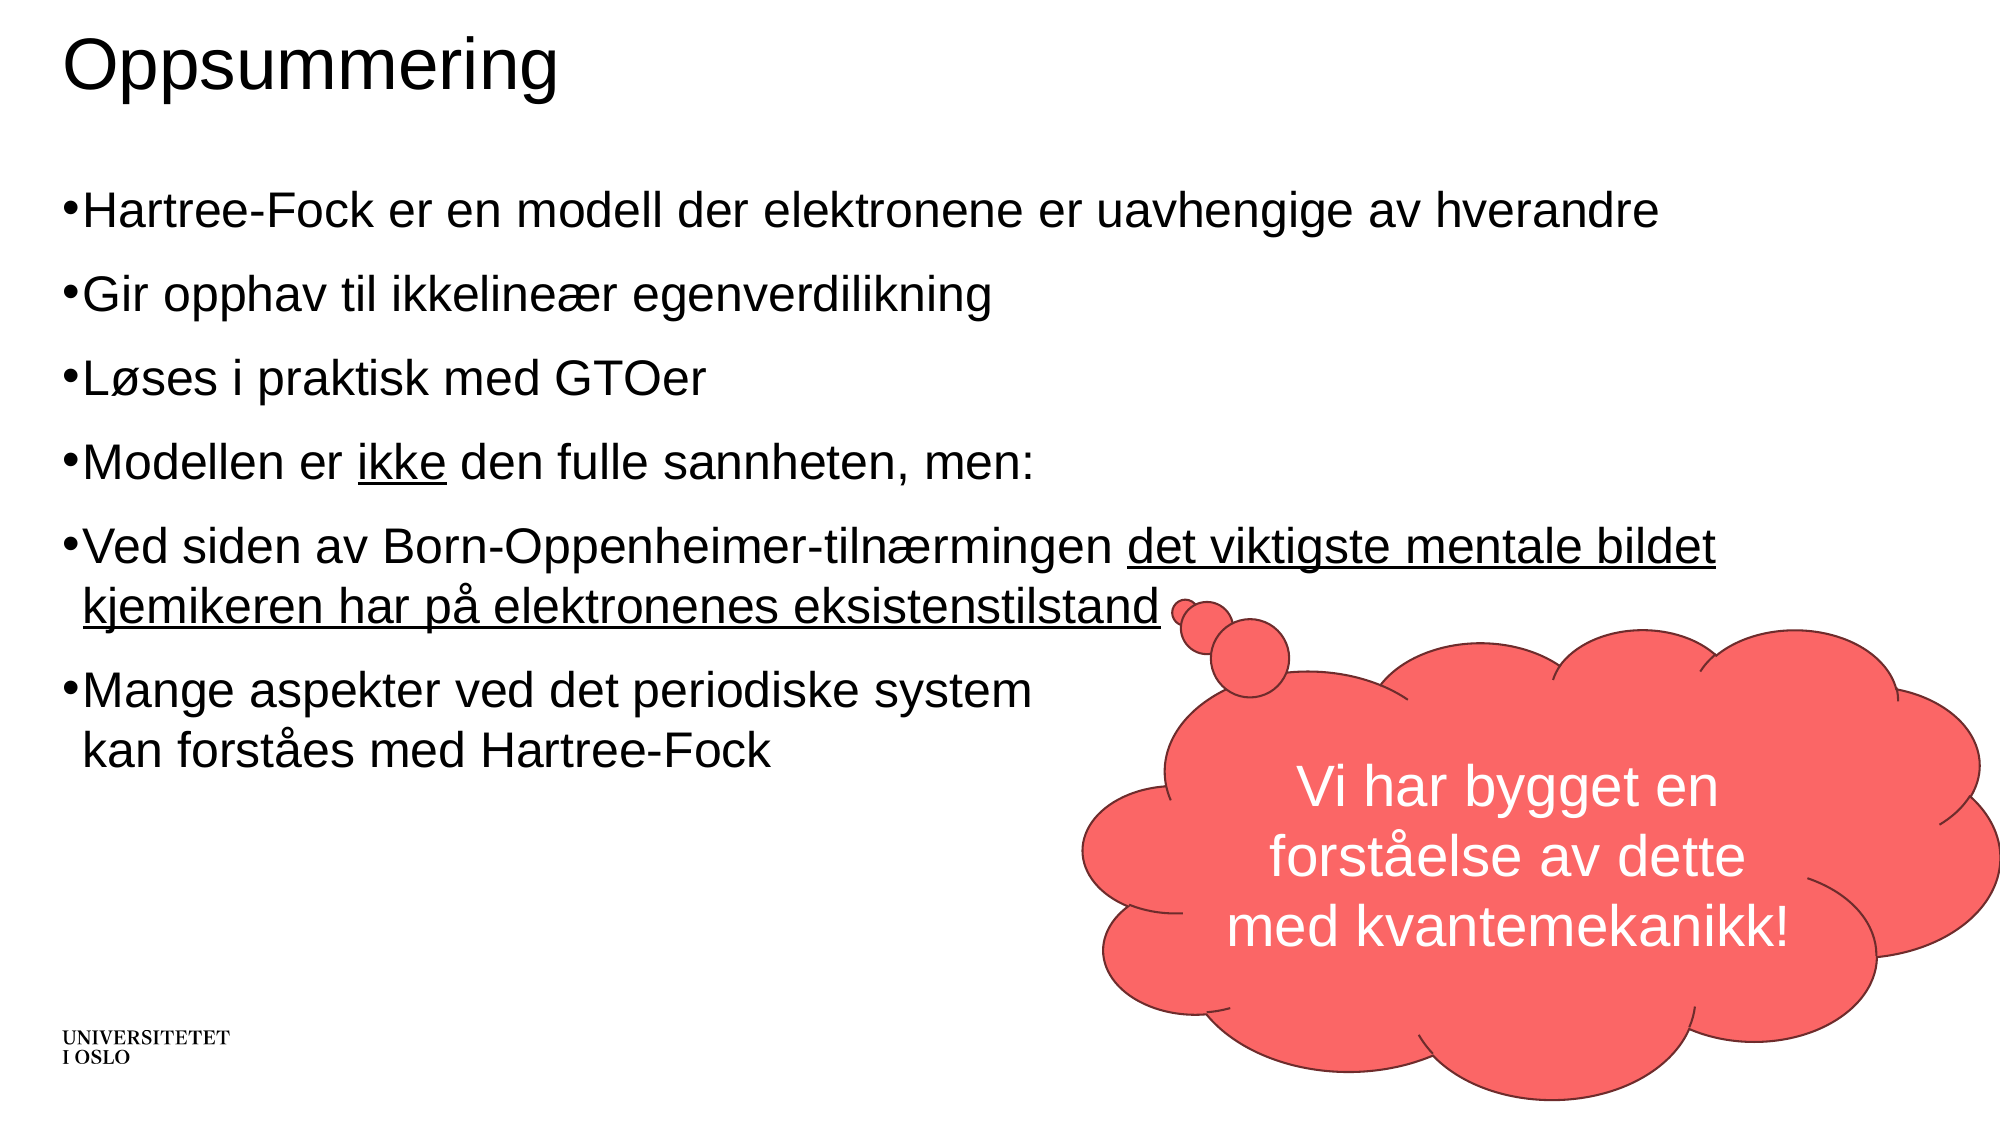

# Oppsummering
Hartree-Fock er en modell der elektronene er uavhengige av hverandre
Gir opphav til ikkelineær egenverdilikning
Løses i praktisk med GTOer
Modellen er ikke den fulle sannheten, men:
Ved siden av Born-Oppenheimer-tilnærmingen det viktigste mentale bildet kjemikeren har på elektronenes eksistenstilstand
Mange aspekter ved det periodiske system
kan forståes med Hartree-Fock

Vi har bygget en forståelse av dette med kvantemekanikk!